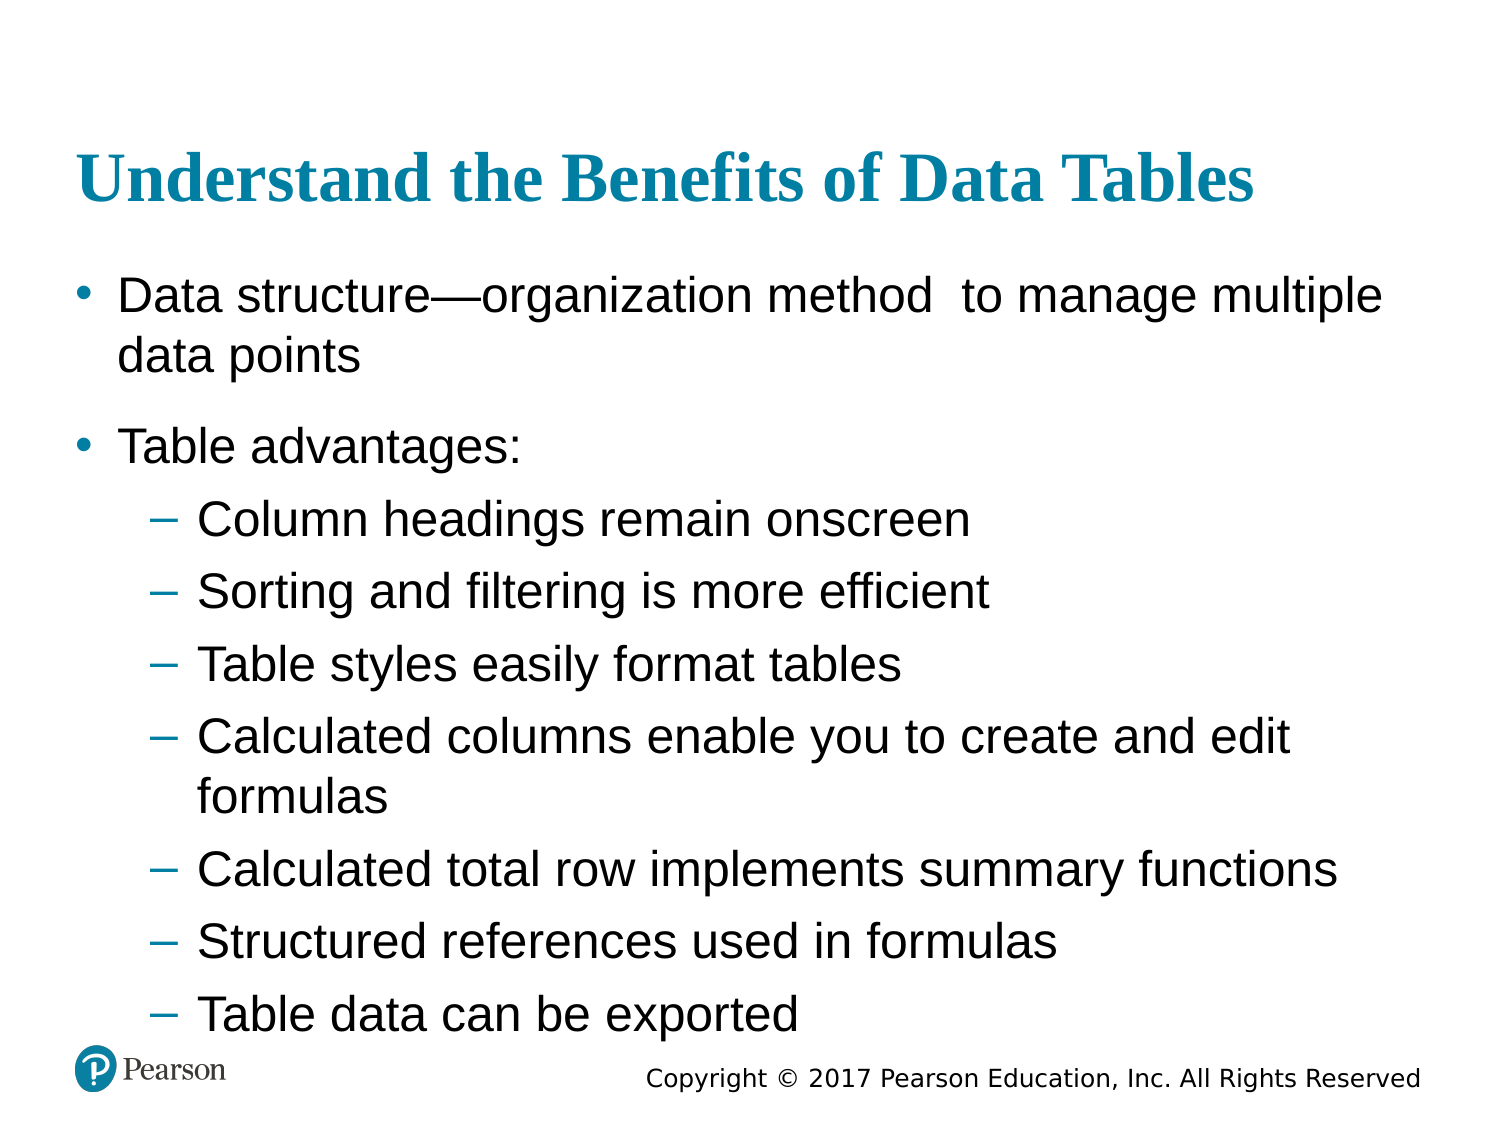

# Understand the Benefits of Data Tables
Data structure—organization method  to manage multiple data points
Table advantages:
Column headings remain onscreen
Sorting and filtering is more efficient
Table styles easily format tables
Calculated columns enable you to create and edit formulas
Calculated total row implements summary functions
Structured references used in formulas
Table data can be exported